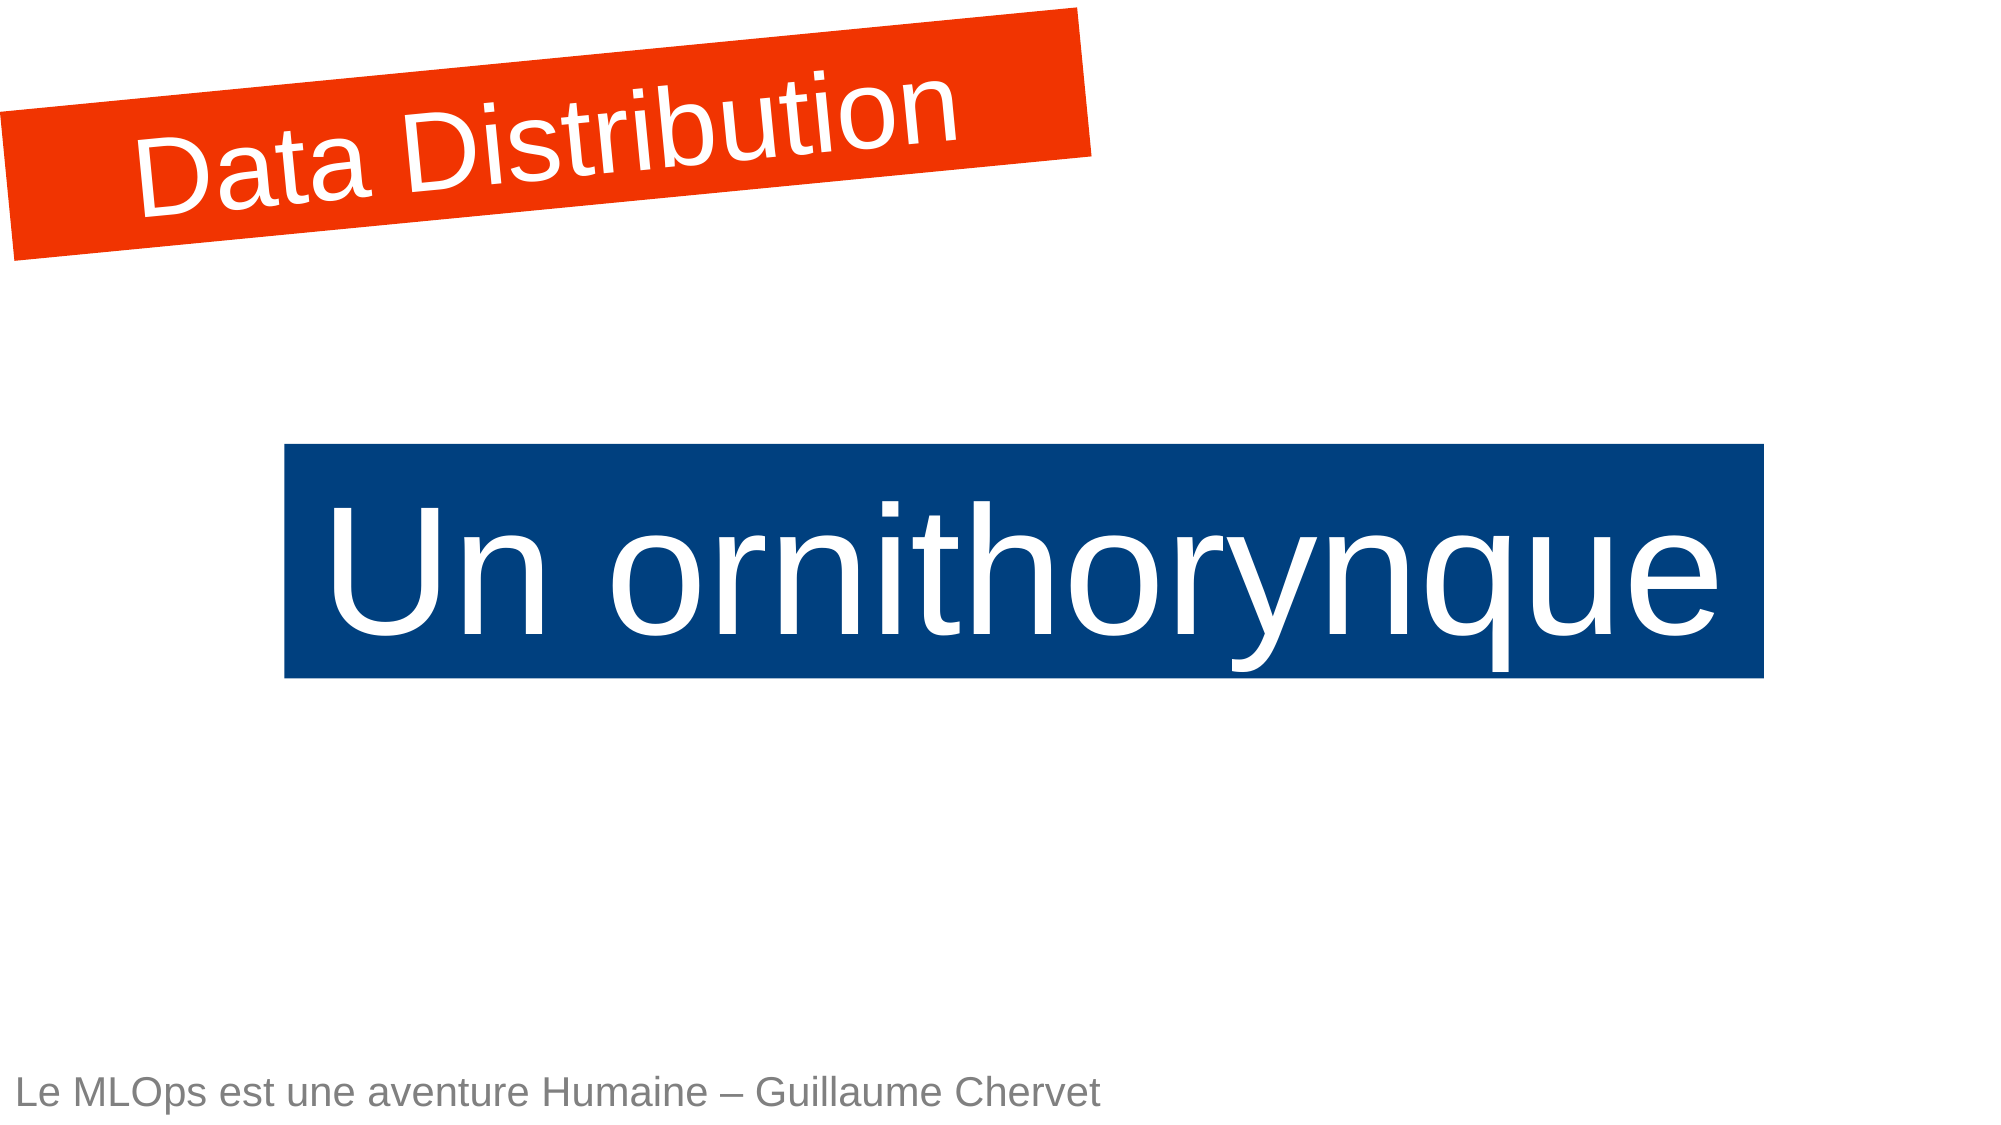

Data Distribution
#
Un ornithorynque

Le MLOps est une aventure Humaine – Guillaume Chervet